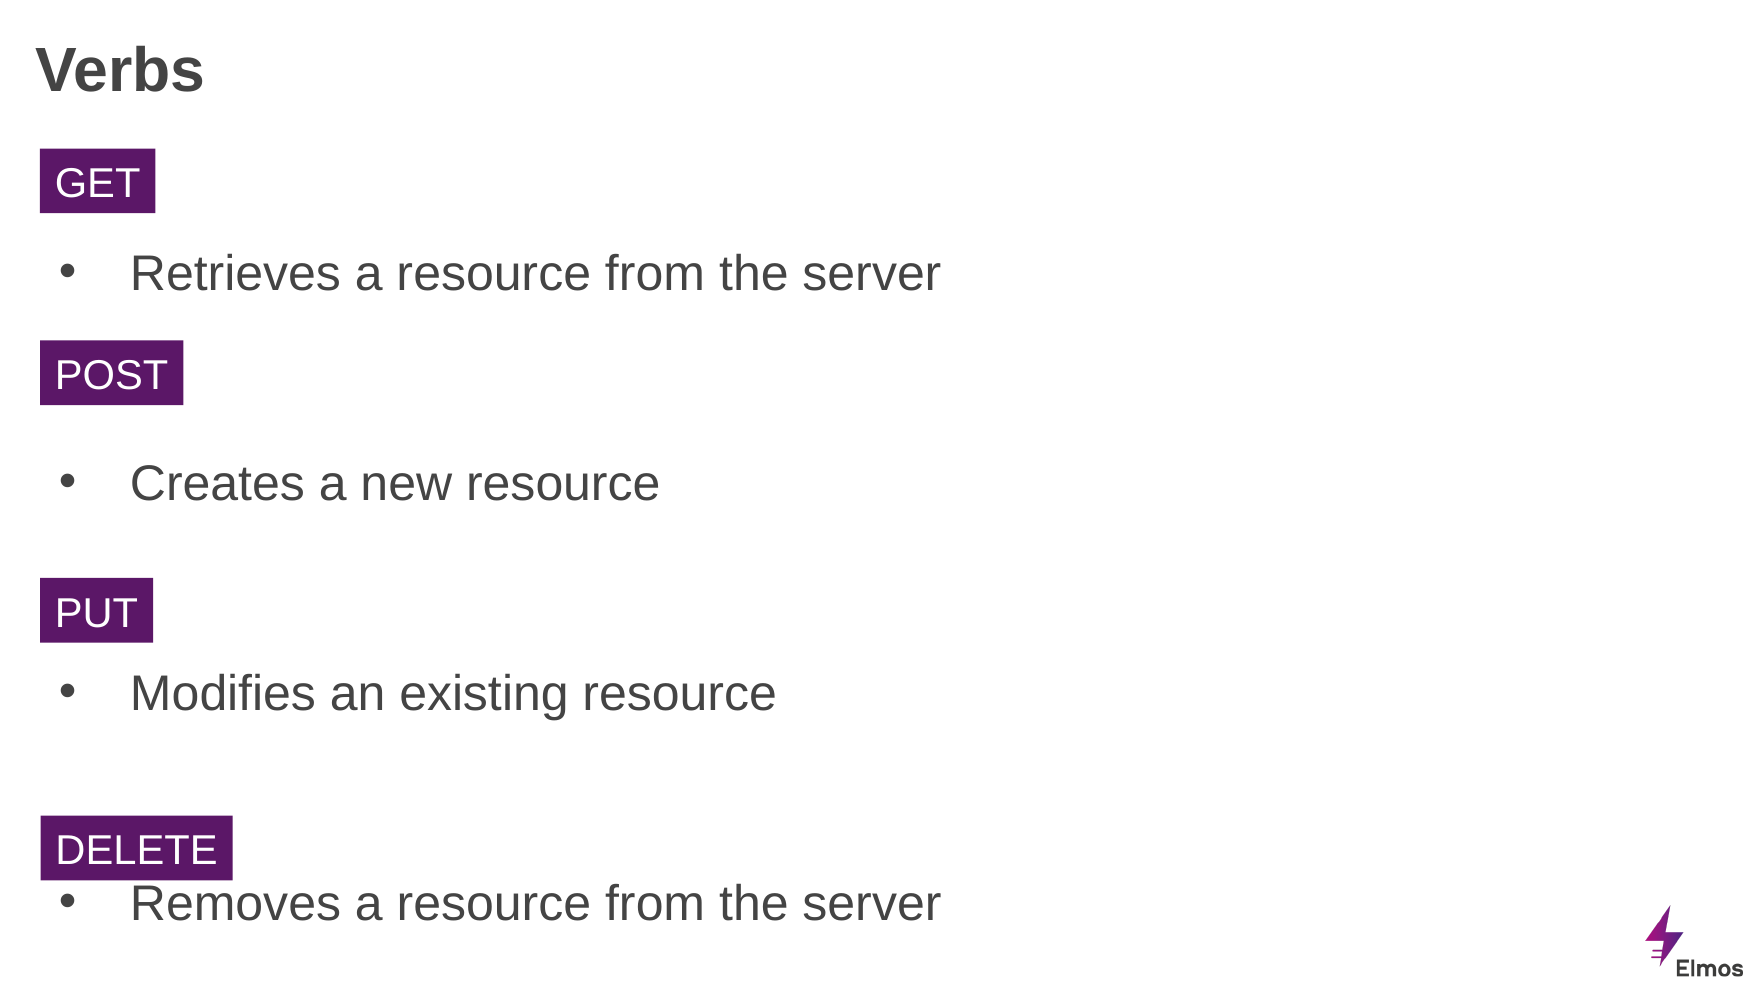

# Verbs
GET

Retrieves a resource from the server

Creates a new resource

Modifies an existing resource

Removes a resource from the server
POST
PUT
DELETE